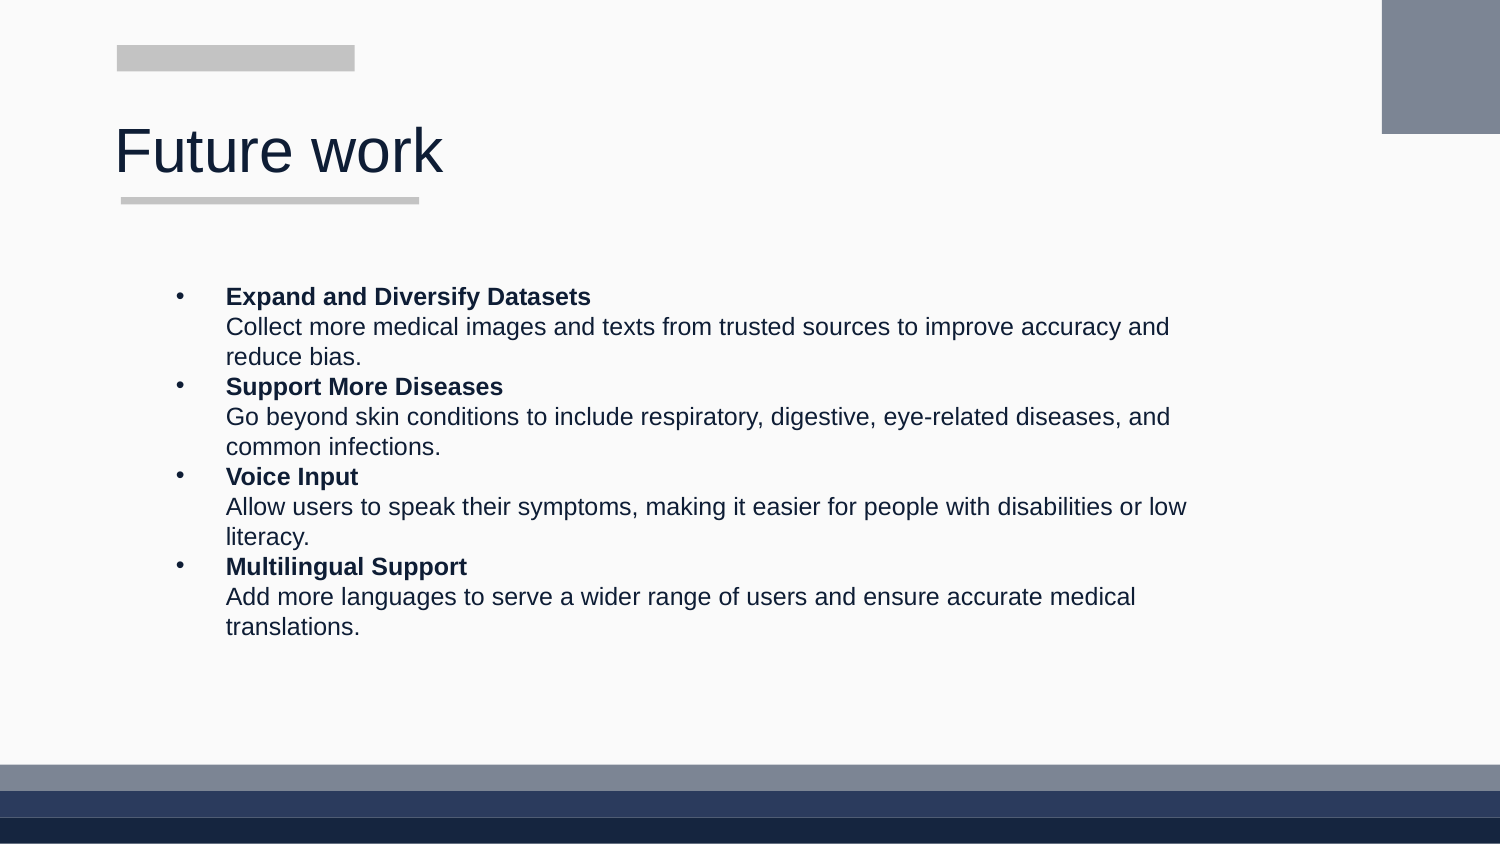

# Future work

Expand and Diversify Datasets
Collect more medical images and texts from trusted sources to improve accuracy and reduce bias.
Support More Diseases
Go beyond skin conditions to include respiratory, digestive, eye-related diseases, and common infections.
Voice Input
Allow users to speak their symptoms, making it easier for people with disabilities or low literacy.
Multilingual Support
Add more languages to serve a wider range of users and ensure accurate medical translations.